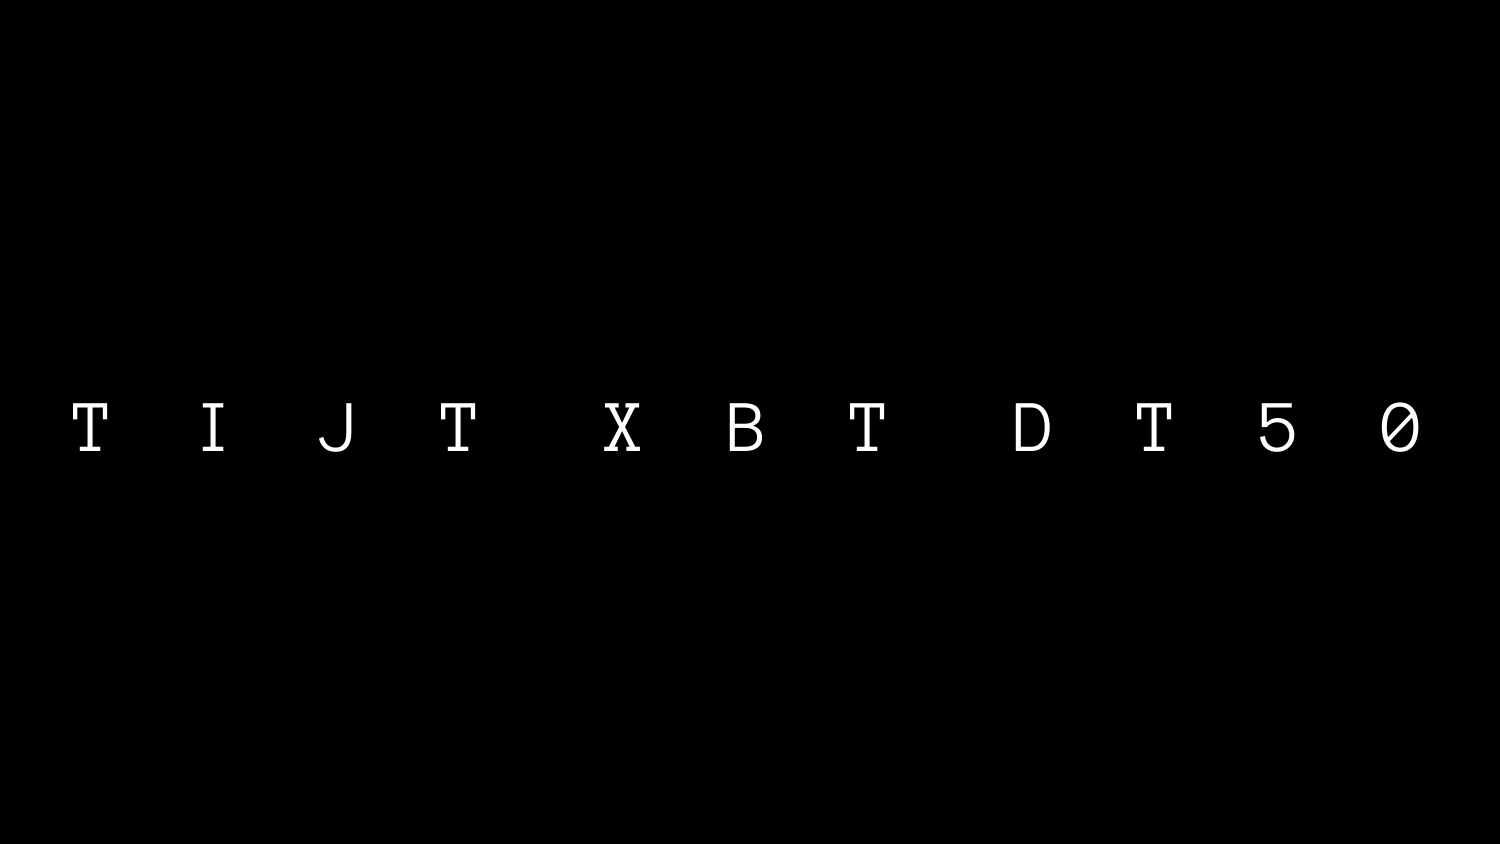

# T  I  J  T   X  B  T   D  T  5  0